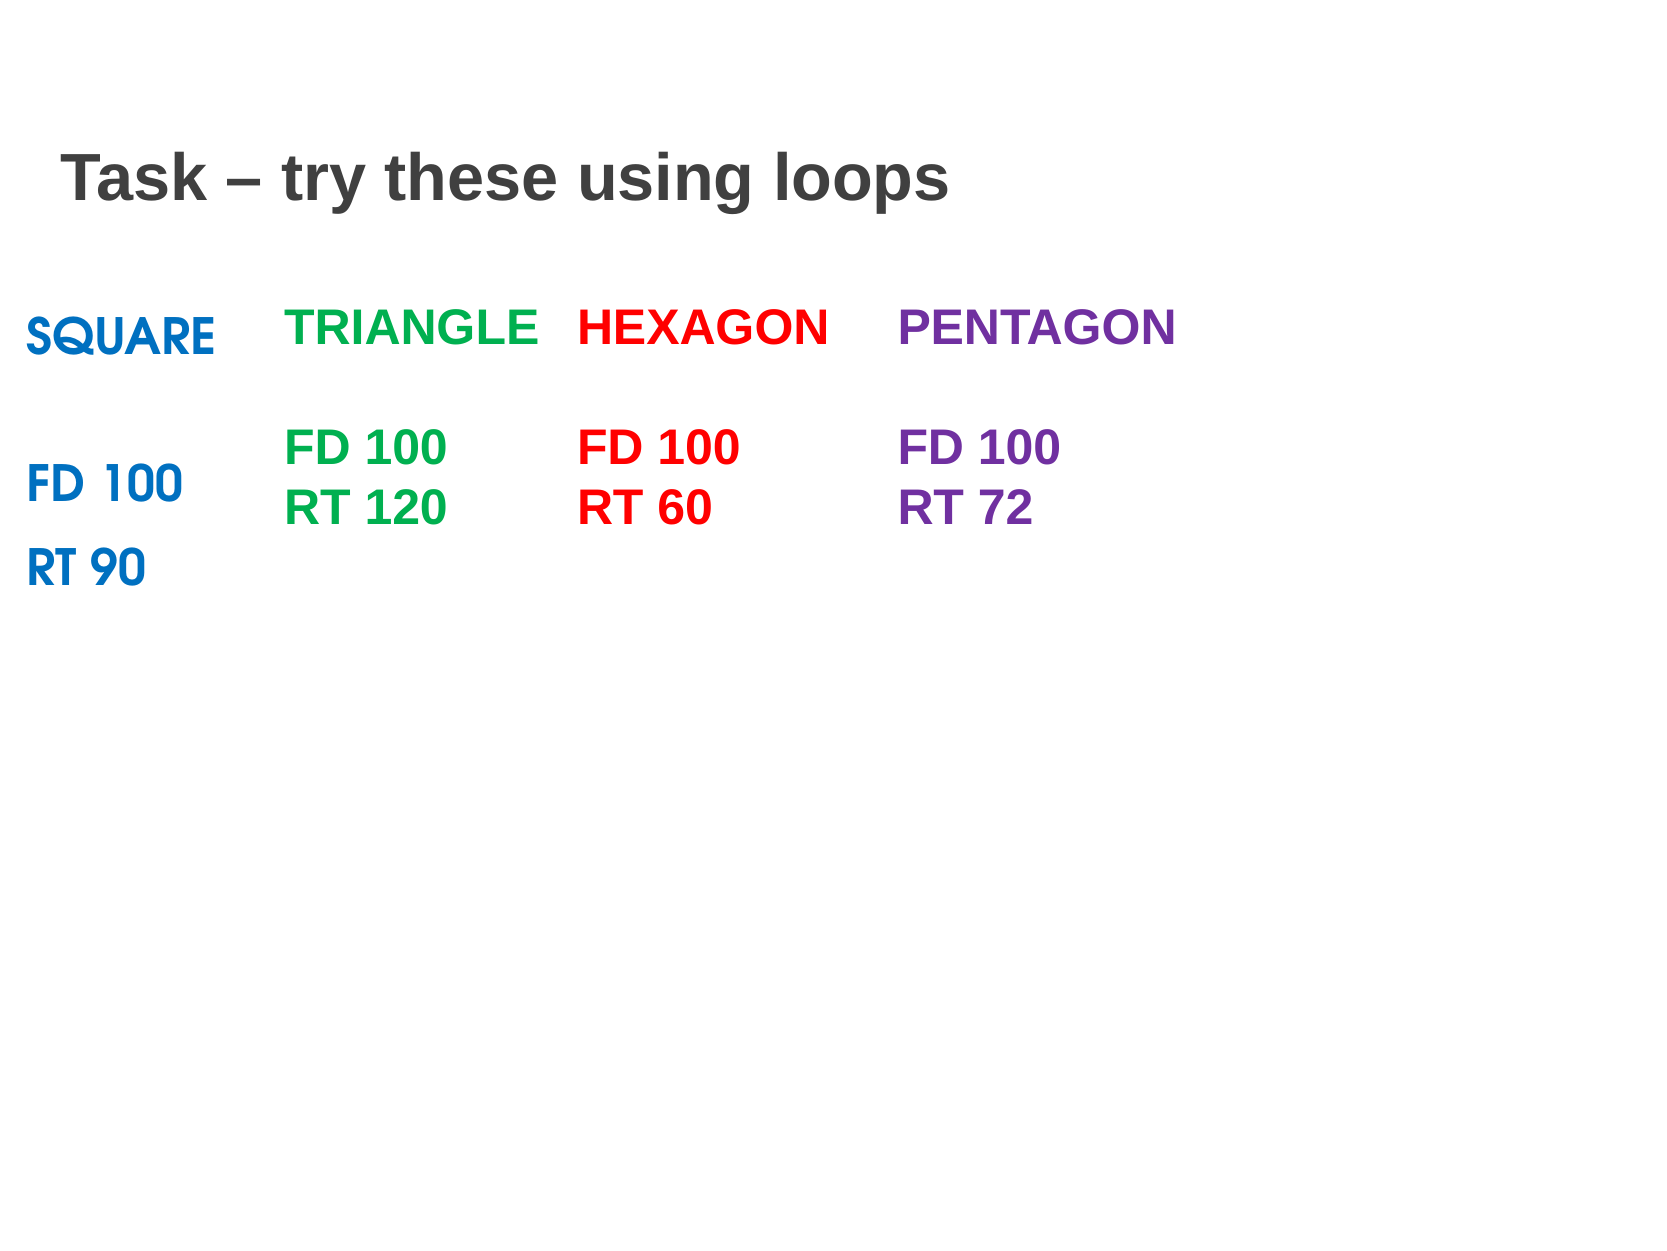

# Task – try these using loops
SQUARE
FD 100
RT 90
TRIANGLE

FD 100
RT 120
HEXAGON

FD 100
RT 60
PENTAGON

FD 100
RT 72